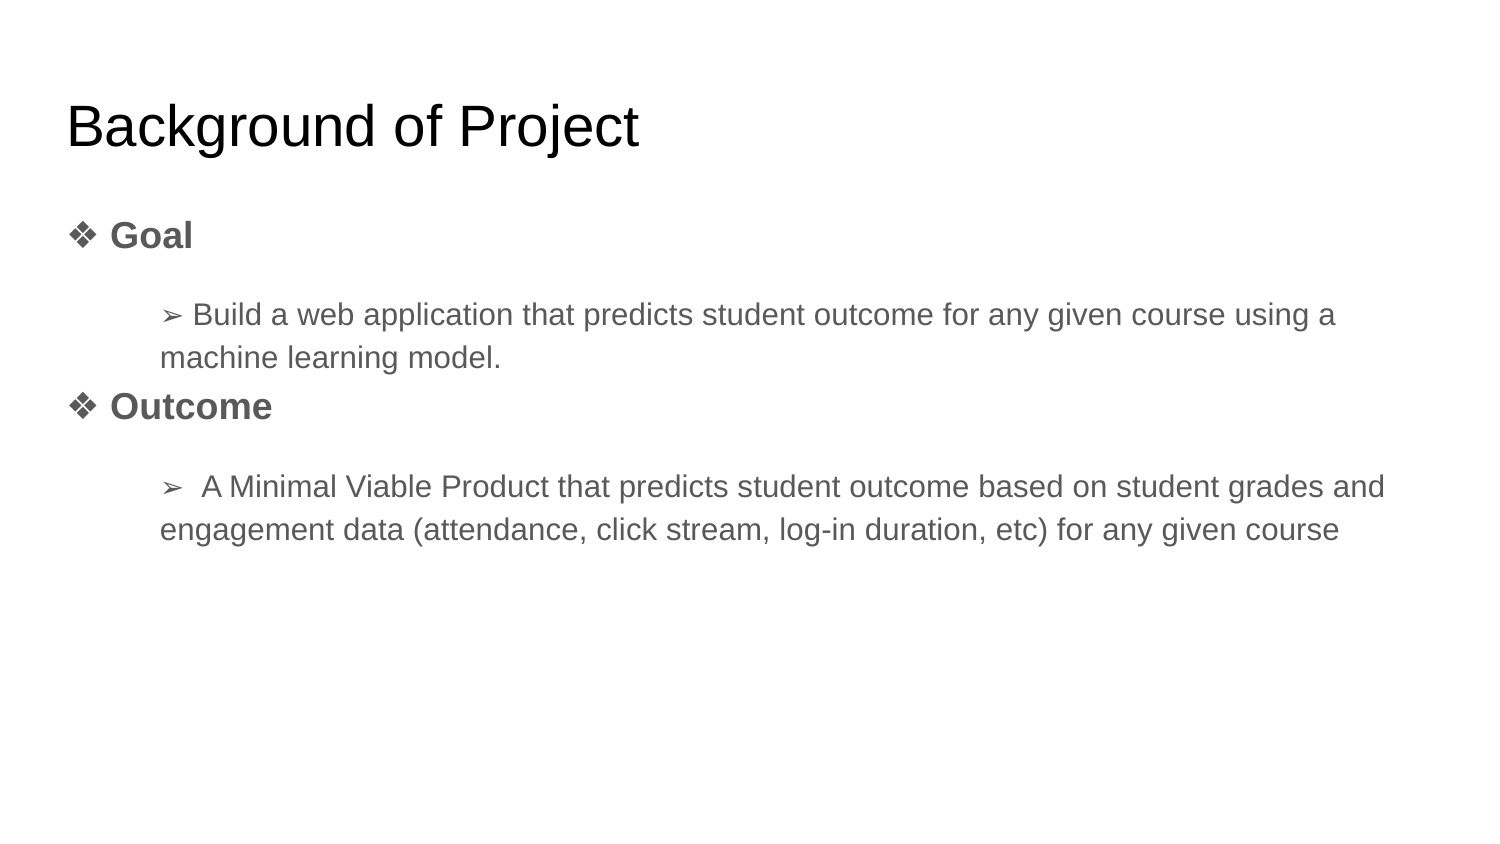

# Background of Project
❖ Goal
➢ Build a web application that predicts student outcome for any given course using a machine learning model.
❖ Outcome
➢  A Minimal Viable Product that predicts student outcome based on student grades and engagement data (attendance, click stream, log-in duration, etc) for any given course